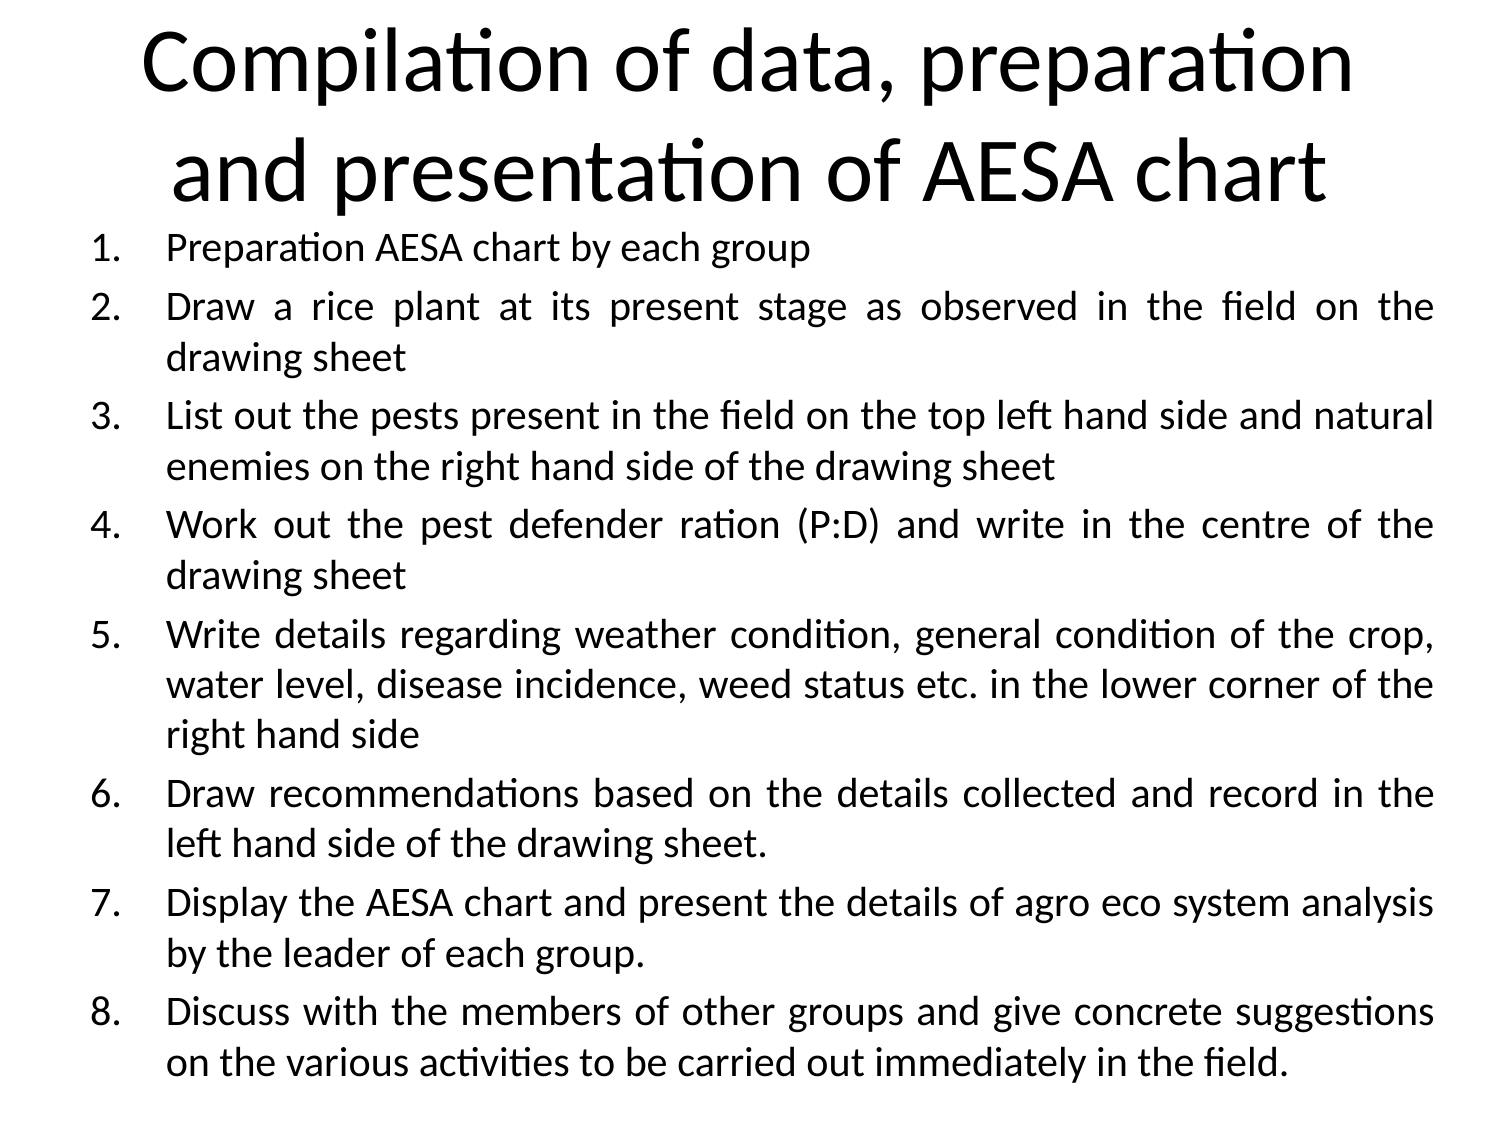

# Compilation of data, preparation and presentation of AESA chart
Preparation AESA chart by each group
Draw a rice plant at its present stage as observed in the field on the drawing sheet
List out the pests present in the field on the top left hand side and natural enemies on the right hand side of the drawing sheet
Work out the pest defender ration (P:D) and write in the centre of the drawing sheet
Write details regarding weather condition, general condition of the crop, water level, disease incidence, weed status etc. in the lower corner of the right hand side
Draw recommendations based on the details collected and record in the left hand side of the drawing sheet.
Display the AESA chart and present the details of agro eco system analysis by the leader of each group.
Discuss with the members of other groups and give concrete suggestions on the various activities to be carried out immediately in the field.